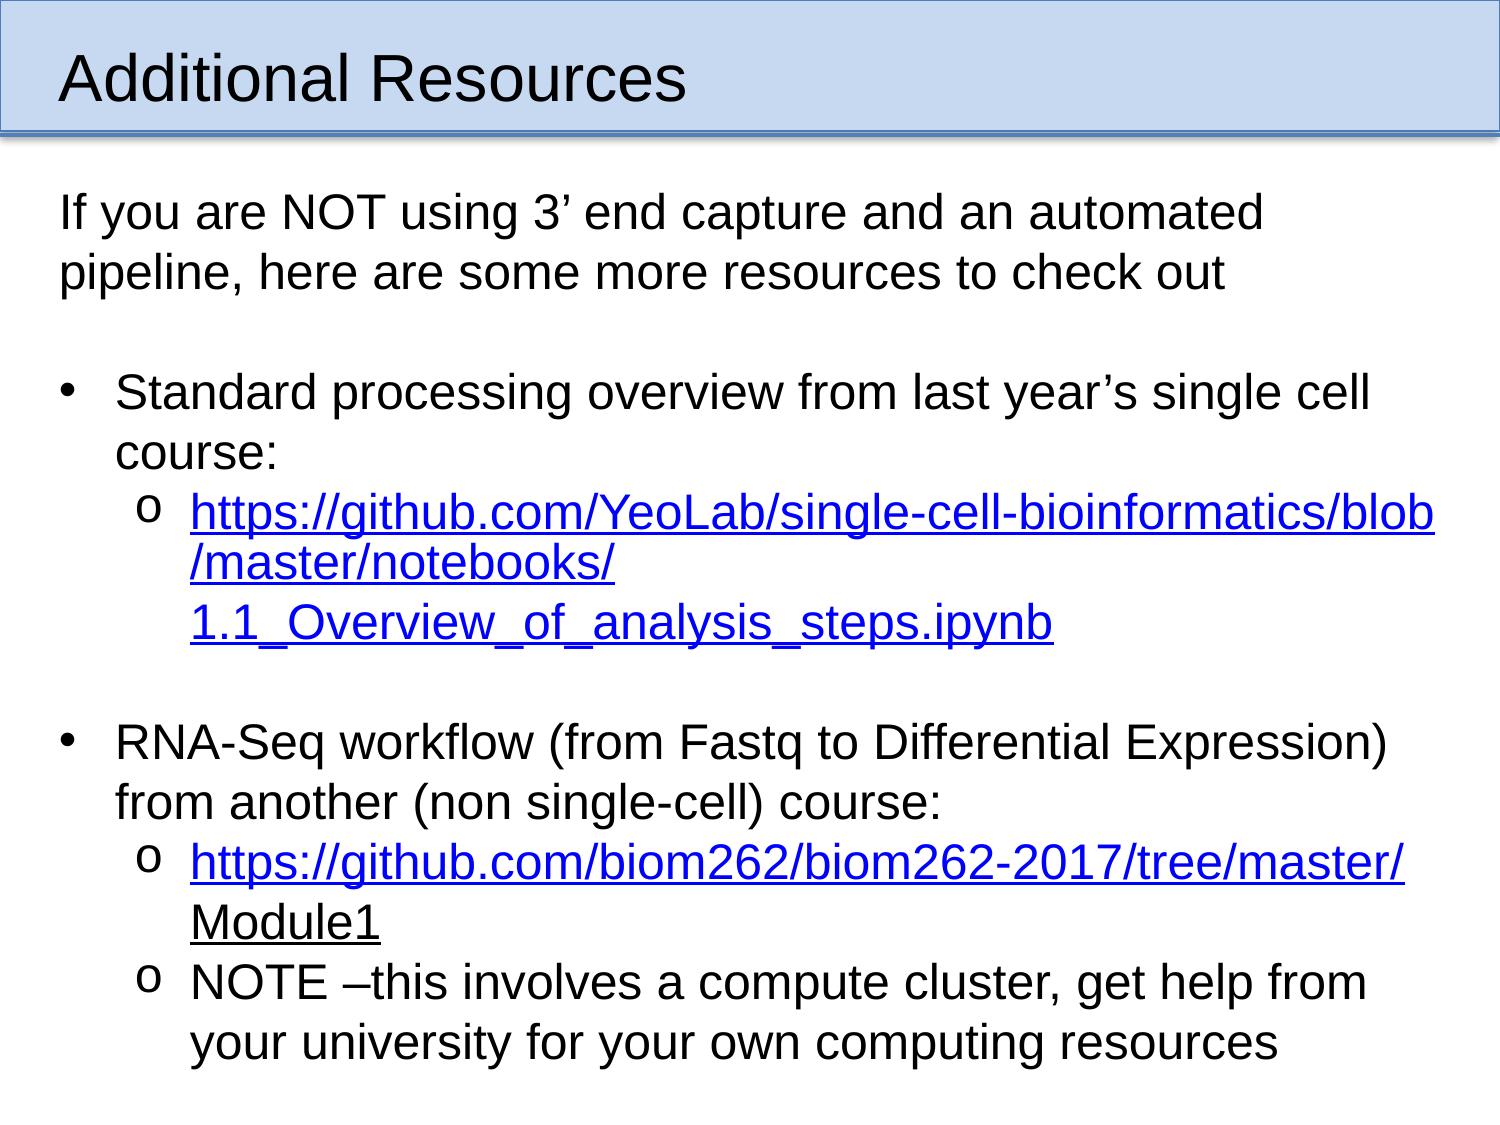

Additional Resources
If you are NOT using 3’ end capture and an automated pipeline, here are some more resources to check out

Standard processing overview from last year’s single cell course:
https://github.com/YeoLab/single-cell-bioinformatics/blob/master/notebooks/1.1_Overview_of_analysis_steps.ipynb

RNA-Seq workflow (from Fastq to Differential Expression) from another (non single-cell) course:
https://github.com/biom262/biom262-2017/tree/master/Module1
NOTE –this involves a compute cluster, get help from your university for your own computing resources